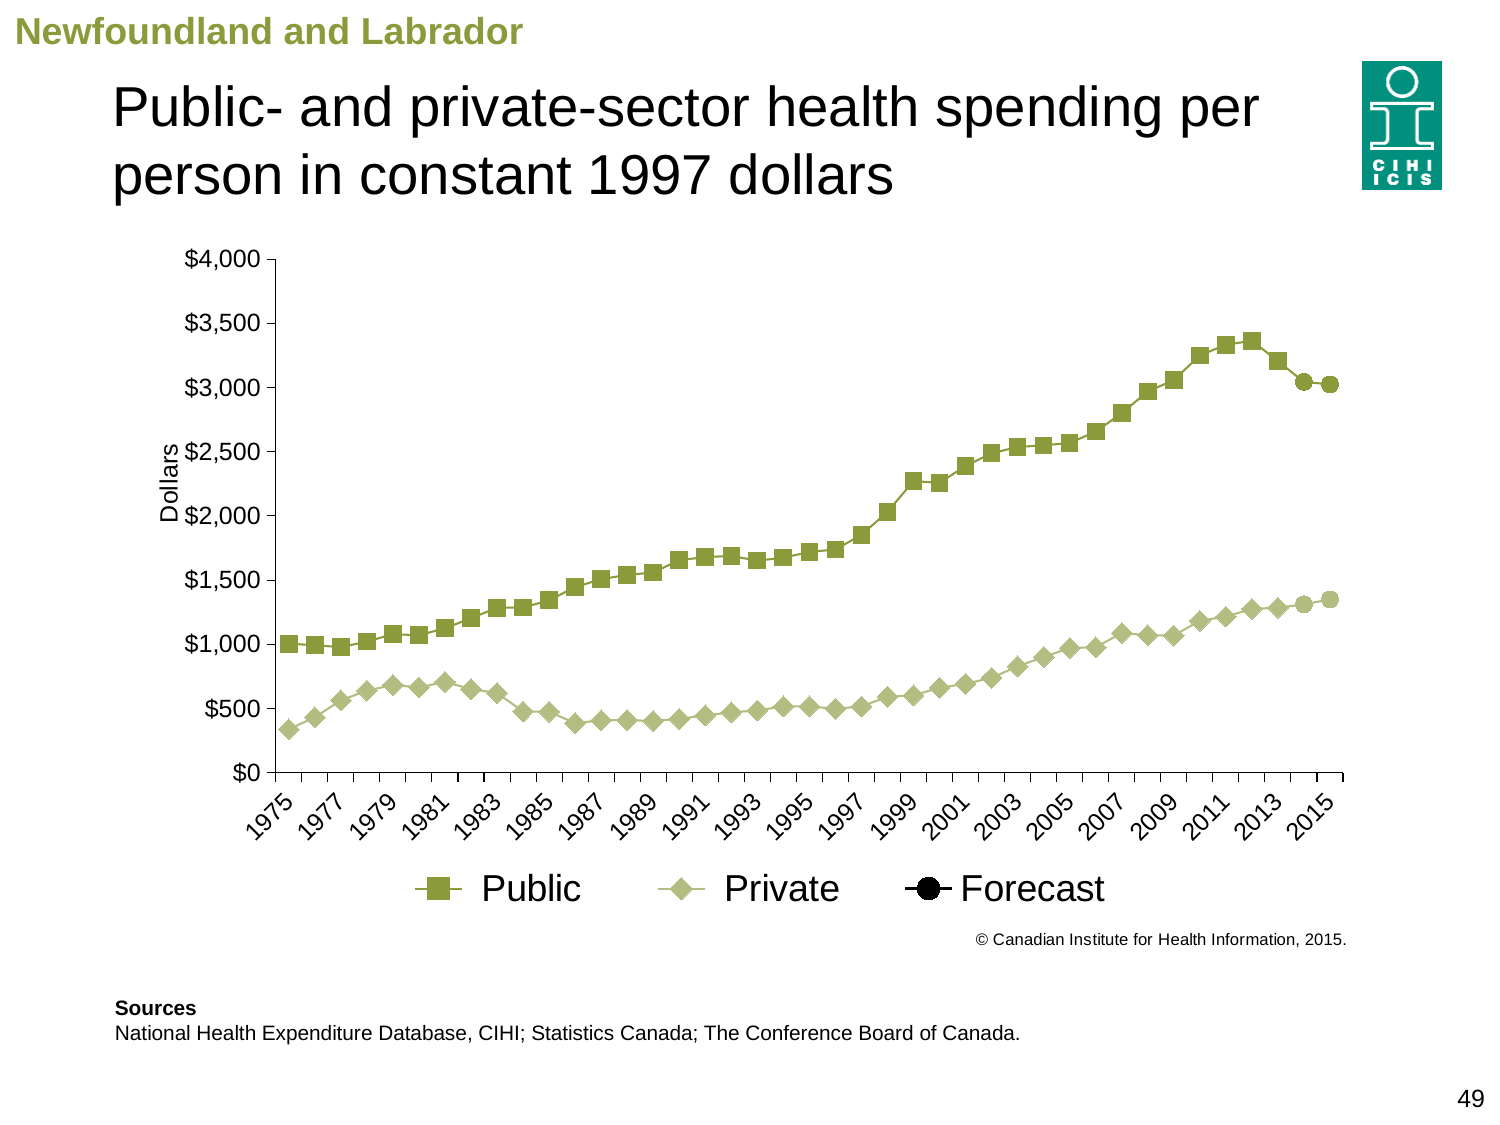

Newfoundland and Labrador
# Public- and private-sector health spending per person in constant 1997 dollars

### Chart

| Category |  Public   |  Private  | Forecast |
|---|---|---|---|
| 1975 | 1004.7818707206279 | 338.8791331996858 | None |
| 1976 | 993.8513705015441 | 432.2399393495228 | None |
| 1977 | 978.2685483492314 | 564.5003051382753 | None |
| 1978 | 1021.7824119431151 | 639.6286160359687 | None |
| 1979 | 1079.2157579366215 | 684.0246406413905 | None |
| 1980 | 1071.4224954398335 | 664.6782058781463 | None |
| 1981 | 1125.2046943785635 | 707.6961723539765 | None |
| 1982 | 1203.0900704714595 | 651.5768812962209 | None |
| 1983 | 1285.1395518637141 | 621.1684300628477 | None |
| 1984 | 1287.1036746512052 | 477.19669511597067 | None |
| 1985 | 1343.2681739634945 | 475.44406785504333 | None |
| 1986 | 1446.191234780689 | 386.608108926955 | None |
| 1987 | 1508.3111659886572 | 408.36816969964156 | None |
| 1988 | 1541.2169617381098 | 410.80467660823416 | None |
| 1989 | 1559.7581137597294 | 403.9922691741706 | None |
| 1990 | 1656.3255502476925 | 419.9823002805655 | None |
| 1991 | 1679.723168730959 | 447.14539035989236 | None |
| 1992 | 1689.2701387378677 | 471.1286371657071 | None |
| 1993 | 1651.798218451834 | 485.1322114679611 | None |
| 1994 | 1675.4274114796503 | 516.969370691859 | None |
| 1995 | 1719.0707448271298 | 517.0892308243106 | None |
| 1996 | 1739.194599925056 | 498.57919631650503 | None |
| 1997 | 1852.6804346376446 | 516.330799849014 | None |
| 1998 | 2031.3532382564713 | 592.1721501726911 | None |
| 1999 | 2271.712924922826 | 603.2981736561076 | None |
| 2000 | 2257.351175797404 | 662.3148222324122 | None |
| 2001 | 2389.586549426519 | 692.4648989292947 | None |
| 2002 | 2487.8438955592546 | 739.4351708487766 | None |
| 2003 | 2537.1498423812955 | 829.1122360944945 | None |
| 2004 | 2549.6420995274334 | 901.4484592765759 | None |
| 2005 | 2568.163670227639 | 971.2085413361659 | None |
| 2006 | 2656.3866811518456 | 977.678724659154 | None |
| 2007 | 2800.5708536433253 | 1087.9626305261047 | None |
| 2008 | 2968.533716379821 | 1071.4005931324307 | None |
| 2009 | 3057.8553382343393 | 1068.5454715457583 | None |
| 2010 | 3249.9565817320677 | 1183.6584407158657 | None |
| 2011 | 3332.851537837469 | 1216.236847325997 | None |
| 2012 | 3364.047105473046 | 1275.8841363172803 | None |
| 2013 | 3204.883062254699 | 1285.5350584331454 | None |
| 2014 | 3043.744410825136 | 1311.8555465805582 | None |
| 2015 | 3024.1060221401526 | 1349.8994334425747 | None |
Sources
National Health Expenditure Database, CIHI; Statistics Canada; The Conference Board of Canada.
49